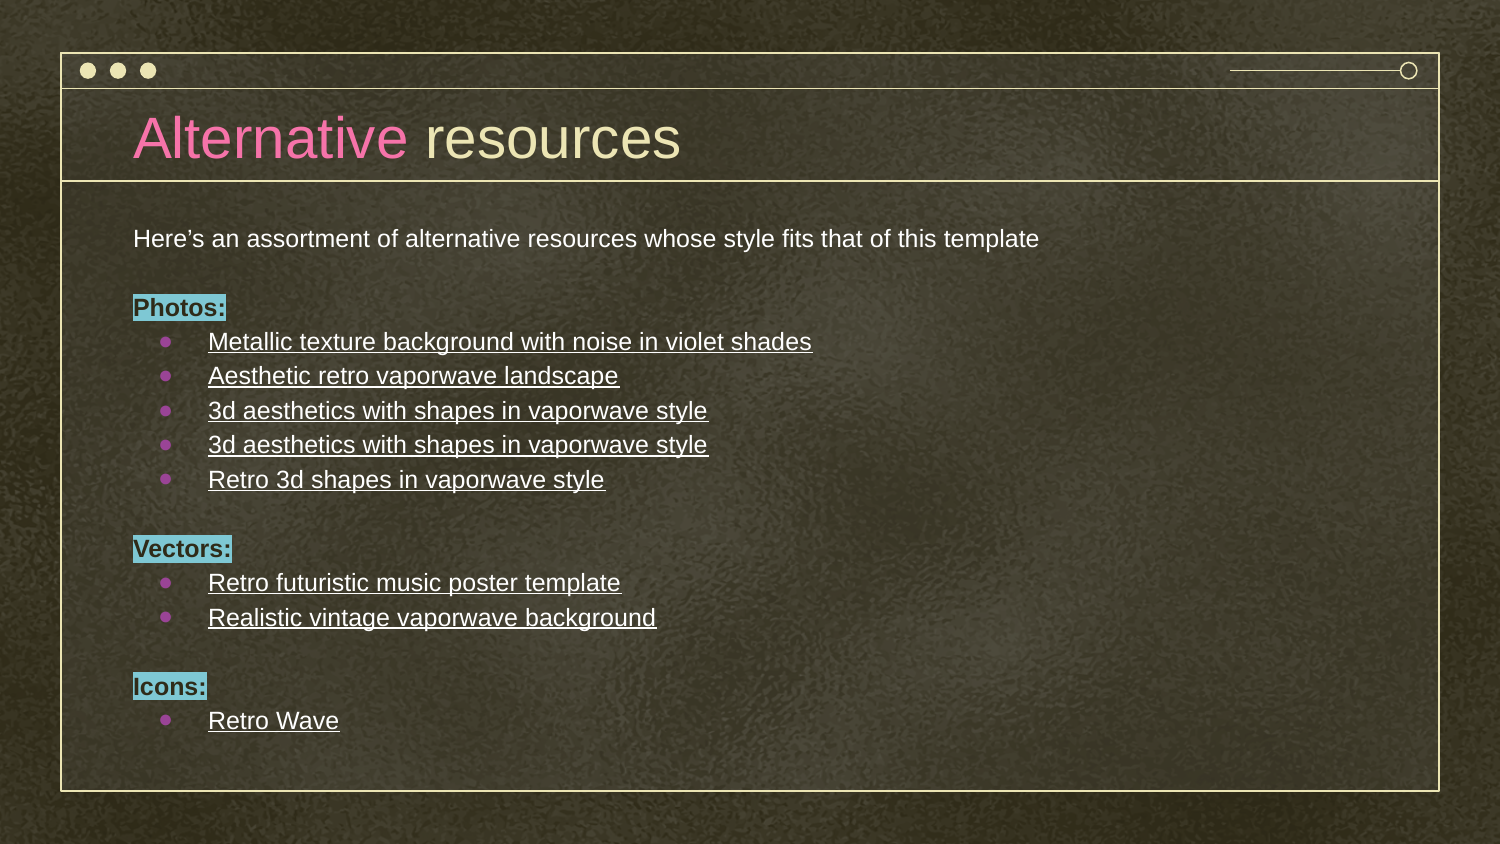

# Alternative resources
Here’s an assortment of alternative resources whose style fits that of this template

Photos:
Metallic texture background with noise in violet shades
Aesthetic retro vaporwave landscape
3d aesthetics with shapes in vaporwave style
3d aesthetics with shapes in vaporwave style
Retro 3d shapes in vaporwave style

Vectors:
Retro futuristic music poster template
Realistic vintage vaporwave background

Icons:
Retro Wave